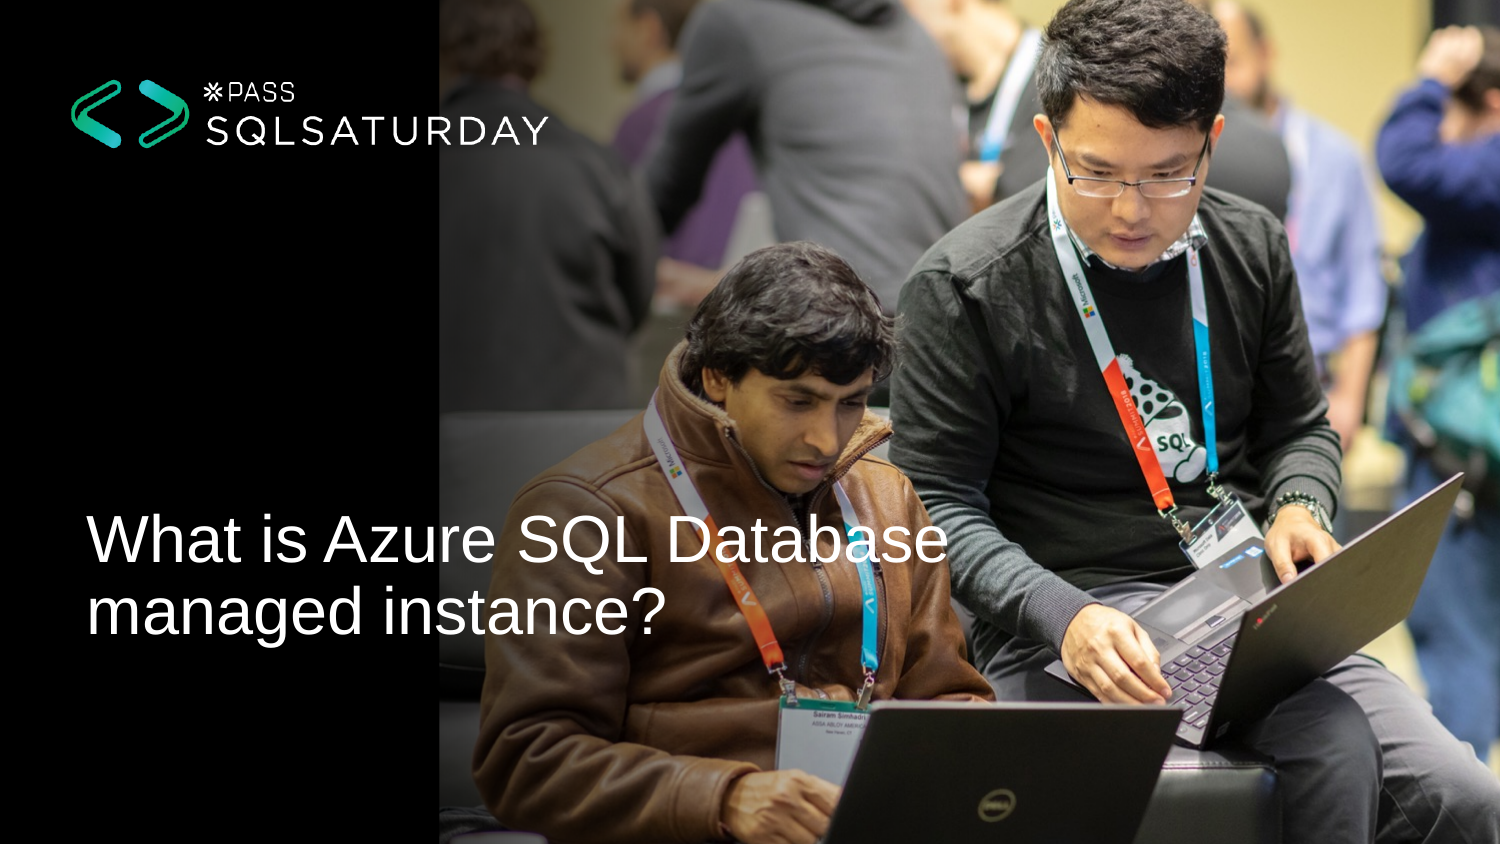

What is Azure SQL Database managed instance?